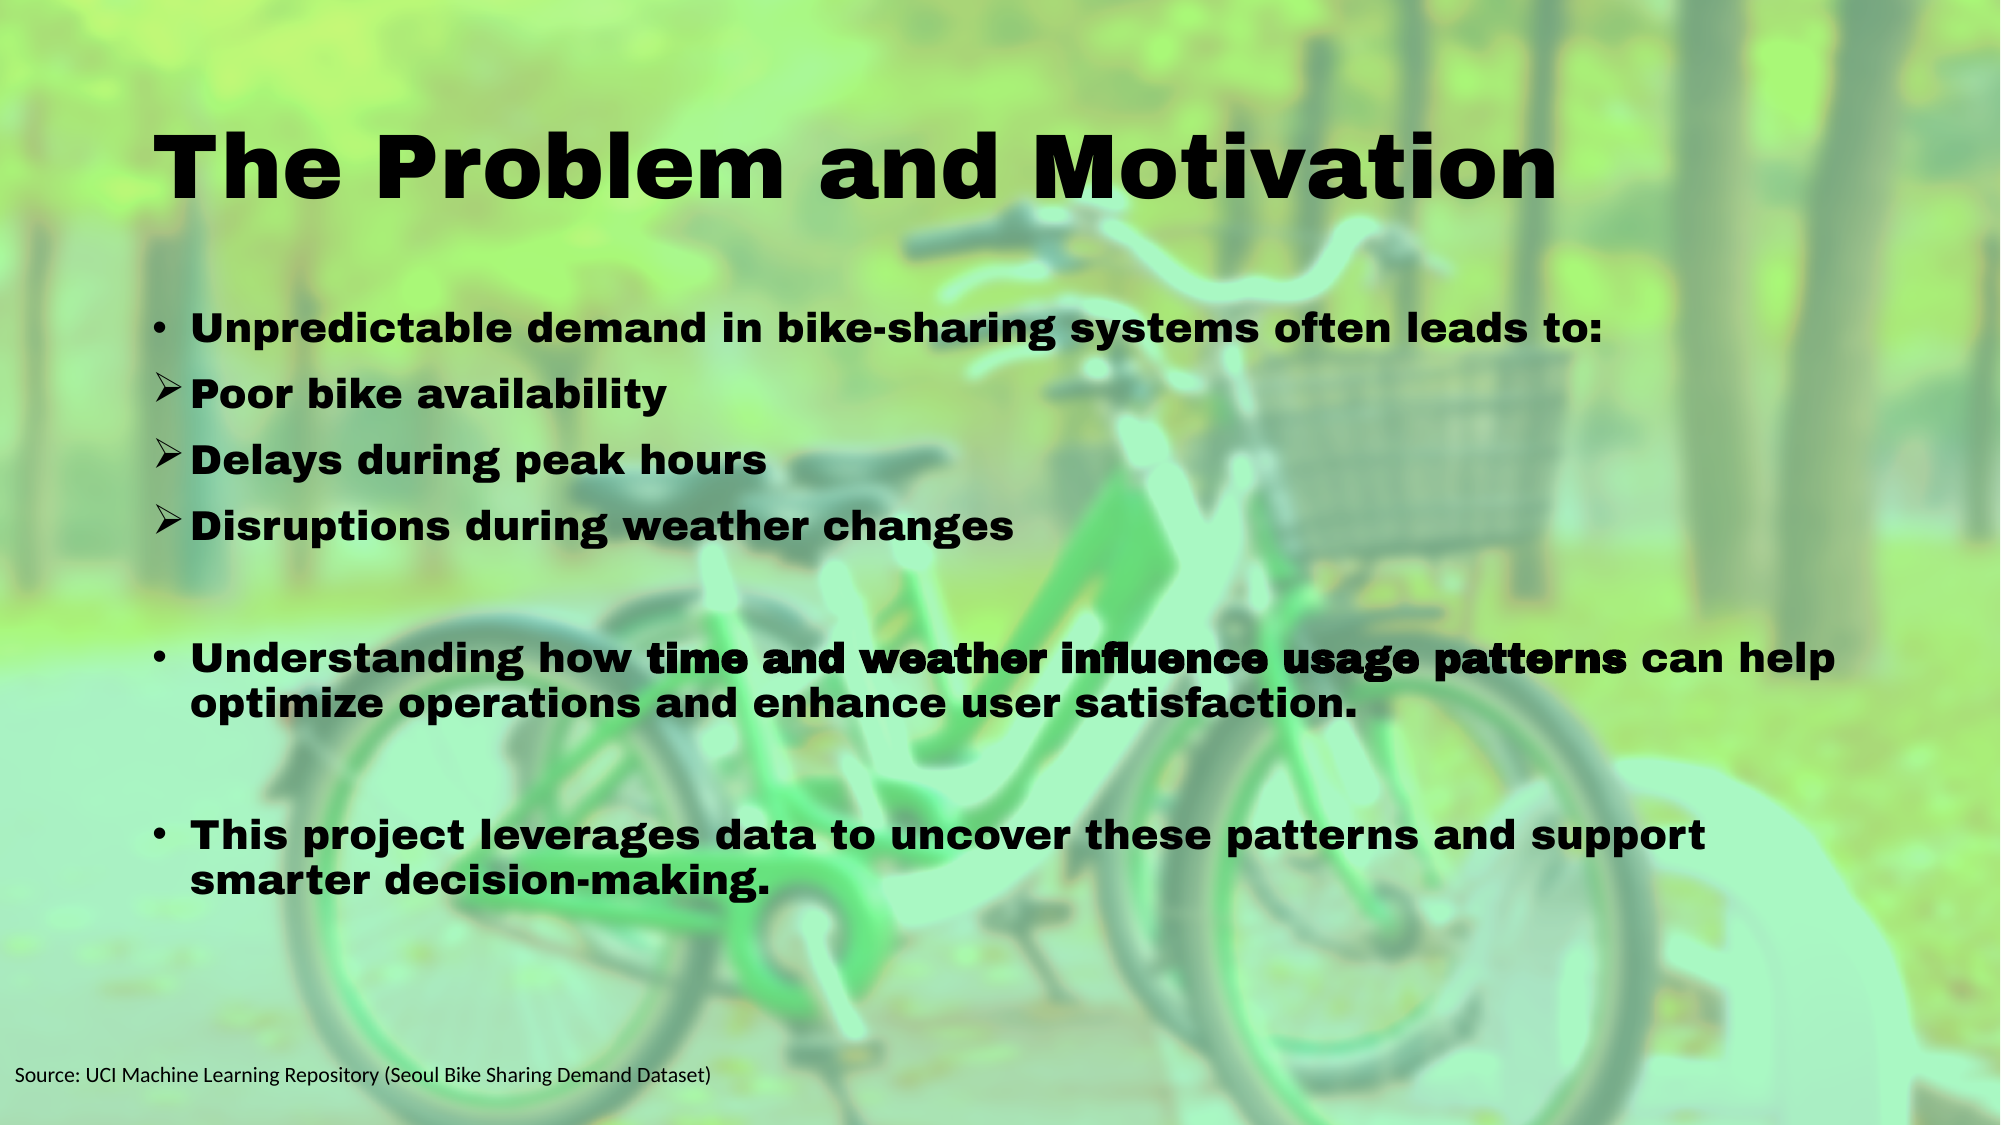

# The Problem and Motivation
Unpredictable demand in bike-sharing systems often leads to:
Poor bike availability
Delays during peak hours
Disruptions during weather changes

Understanding how time and weather influence usage patterns can help optimize operations and enhance user satisfaction.

This project leverages data to uncover these patterns and support smarter decision-making.